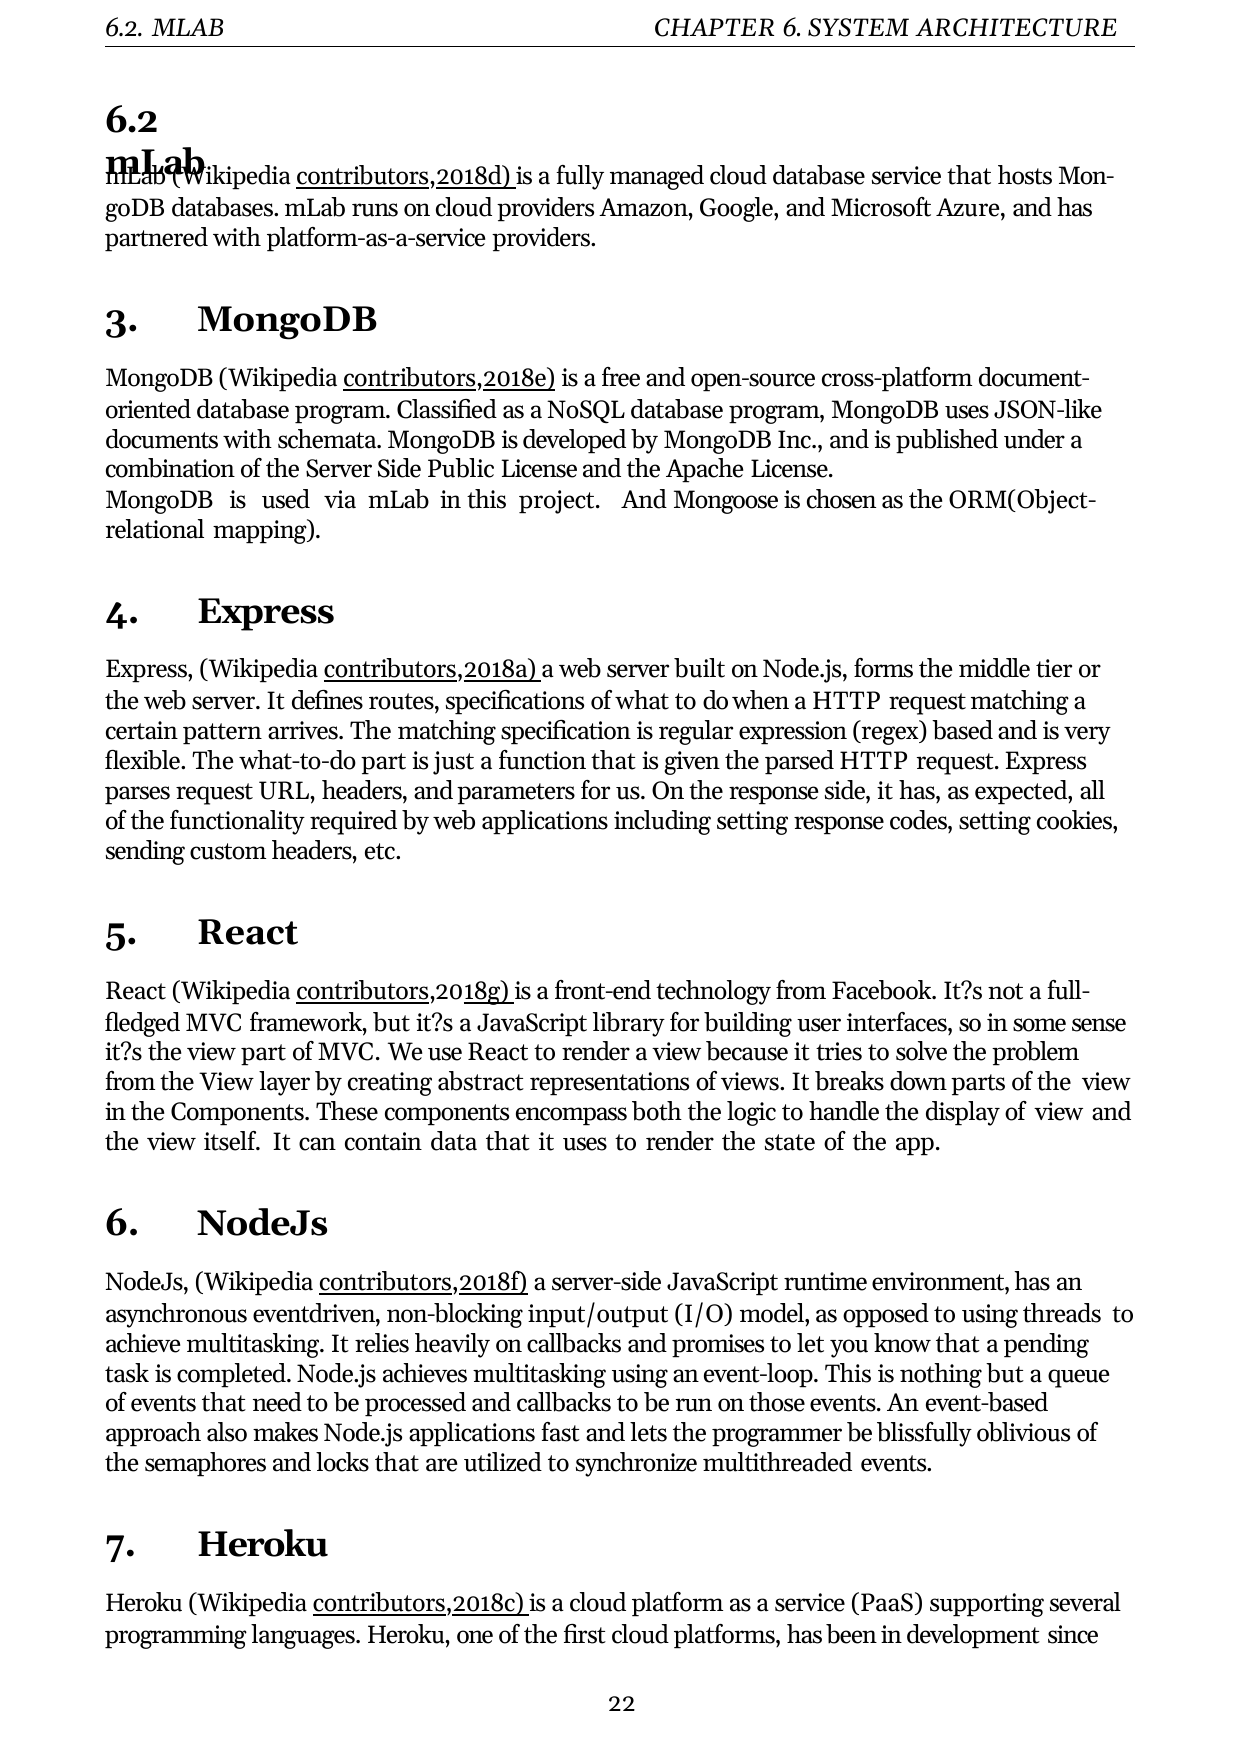

6.2. MLAB

6.2	mLab
CHAPTER 6. SYSTEM ARCHITECTURE

mLab (Wikipedia contributors,2018d) is a fully managed cloud database service that hosts Mon-  goDB databases. mLab runs on cloud providers Amazon, Google, and Microsoft Azure, and has  partnered with platform-as-a-service providers.

MongoDB
MongoDB (Wikipedia contributors,2018e) is a free and open-source cross-platform document-  oriented database program. Classified as a NoSQL database program, MongoDB uses JSON-like  documents with schemata. MongoDB is developed by MongoDB Inc., and is published under a  combination of the Server Side Public License and the Apache License.
MongoDB   is   used   via  mLab  in this  project.	And Mongoose is chosen as the ORM(Object-  relational mapping).

Express
Express, (Wikipedia contributors,2018a) a web server built on Node.js, forms the middle tier or  the web server. It defines routes, specifications of what to do when a HTTP request matching a  certain pattern arrives. The matching specification is regular expression (regex) based and is very  flexible. The what-to-do part is just a function that is given the parsed HTTP request. Express  parses request URL, headers, and parameters for us. On the response side, it has, as expected, all  of the functionality required by web applications including setting response codes, setting cookies,  sending custom headers, etc.

React
React (Wikipedia contributors,2018g) is a front-end technology from Facebook. It?s not a full-  fledged MVC framework, but it?s a JavaScript library for building user interfaces, so in some sense  it?s the view part of MVC. We use React to render a view because it tries to solve the problem  from the View layer by creating abstract representations of views. It breaks down parts of the  view in the Components. These components encompass both the logic to handle the display of  view and the view itself. It can contain data that it uses to render the state of the app.

NodeJs
NodeJs, (Wikipedia contributors,2018f) a server-side JavaScript runtime environment, has an  asynchronous eventdriven, non-blocking input/output (I/O) model, as opposed to using threads  to achieve multitasking. It relies heavily on callbacks and promises to let you know that a pending  task is completed. Node.js achieves multitasking using an event-loop. This is nothing but a queue  of events that need to be processed and callbacks to be run on those events. An event-based  approach also makes Node.js applications fast and lets the programmer be blissfully oblivious of  the semaphores and locks that are utilized to synchronize multithreaded events.

Heroku
Heroku (Wikipedia contributors,2018c) is a cloud platform as a service (PaaS) supporting several  programming languages. Heroku, one of the first cloud platforms, has been in development since
22